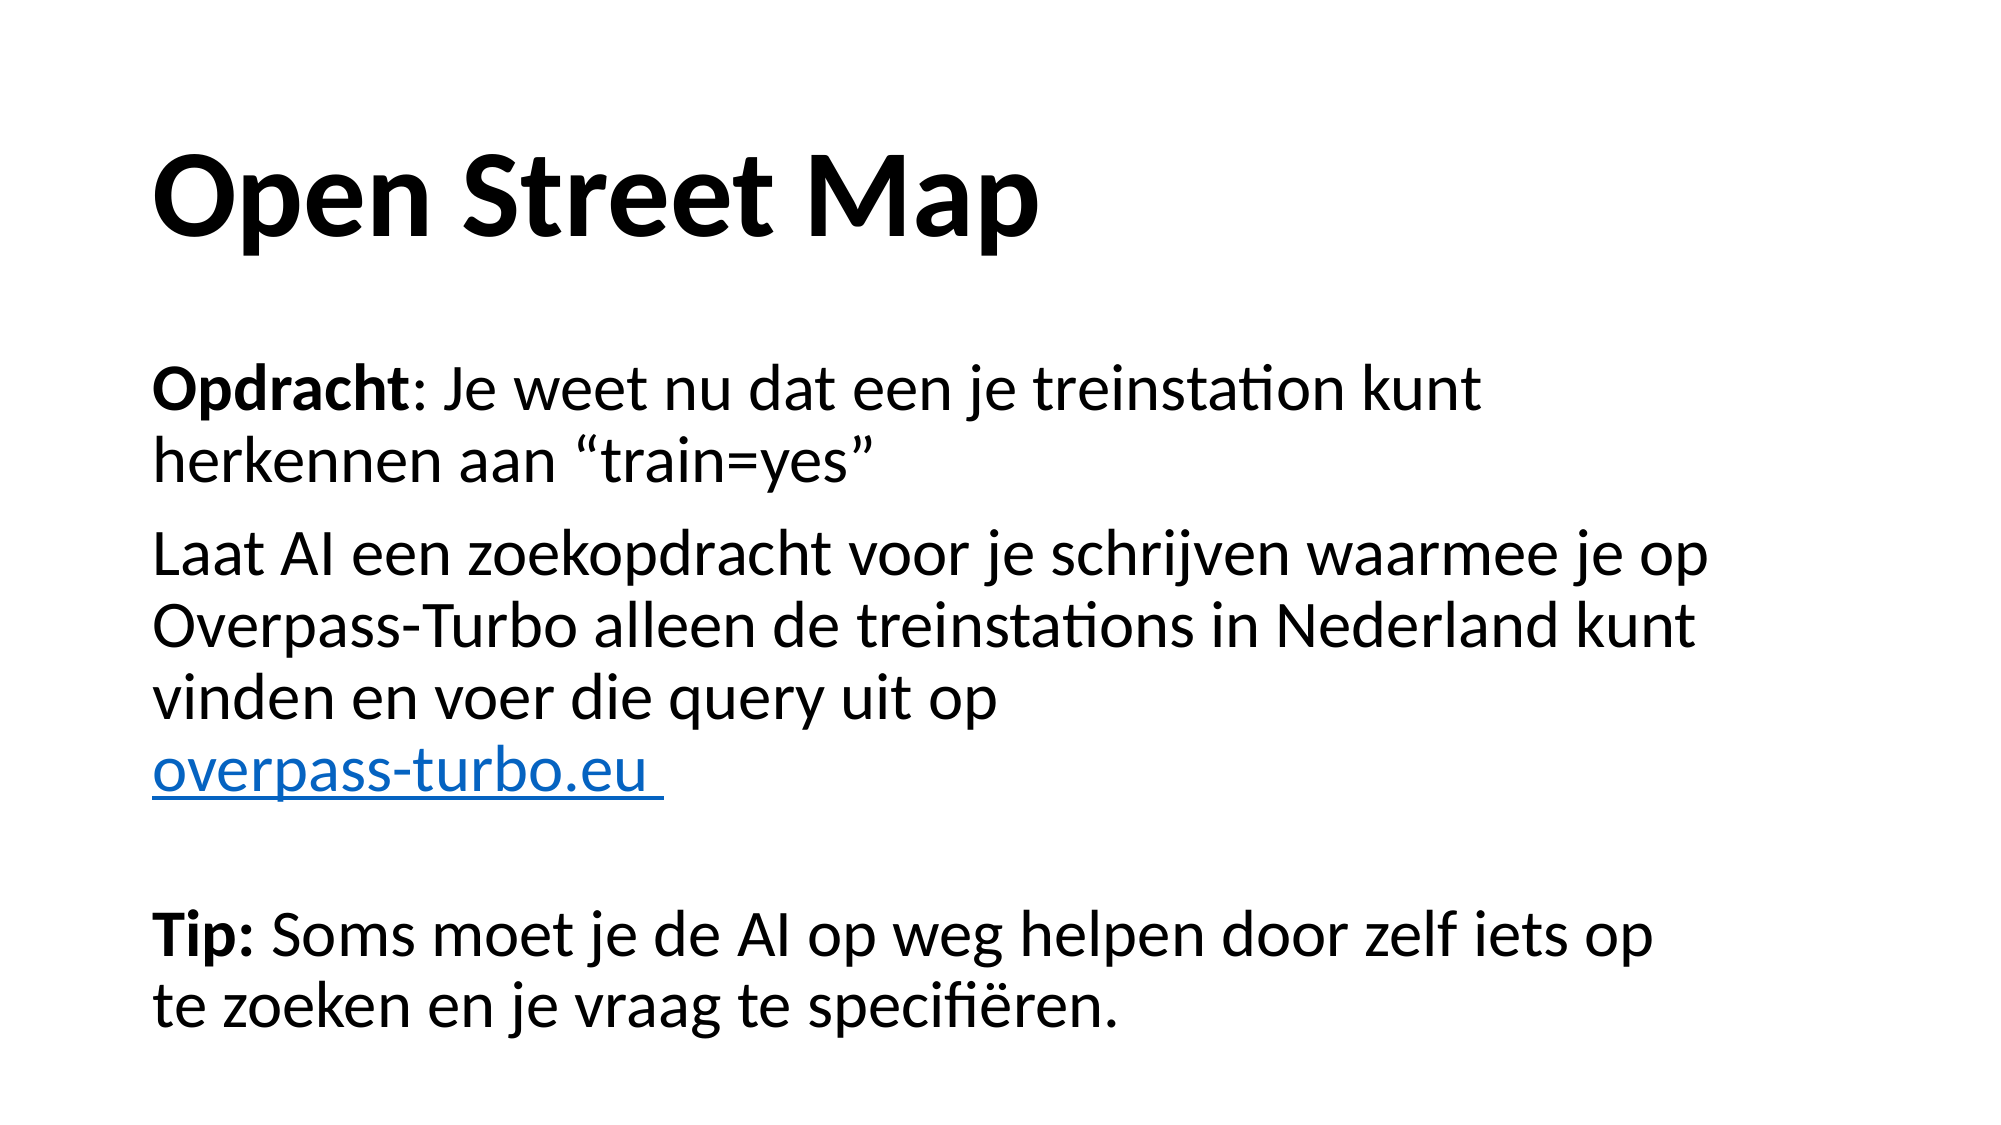

Open Street Map
Opdracht: Je weet nu dat een je treinstation kunt herkennen aan “train=yes”
Laat AI een zoekopdracht voor je schrijven waarmee je op Overpass-Turbo alleen de treinstations in Nederland kunt vinden en voer die query uit op
overpass-turbo.eu
Tip: Soms moet je de AI op weg helpen door zelf iets op te zoeken en je vraag te specifiëren.